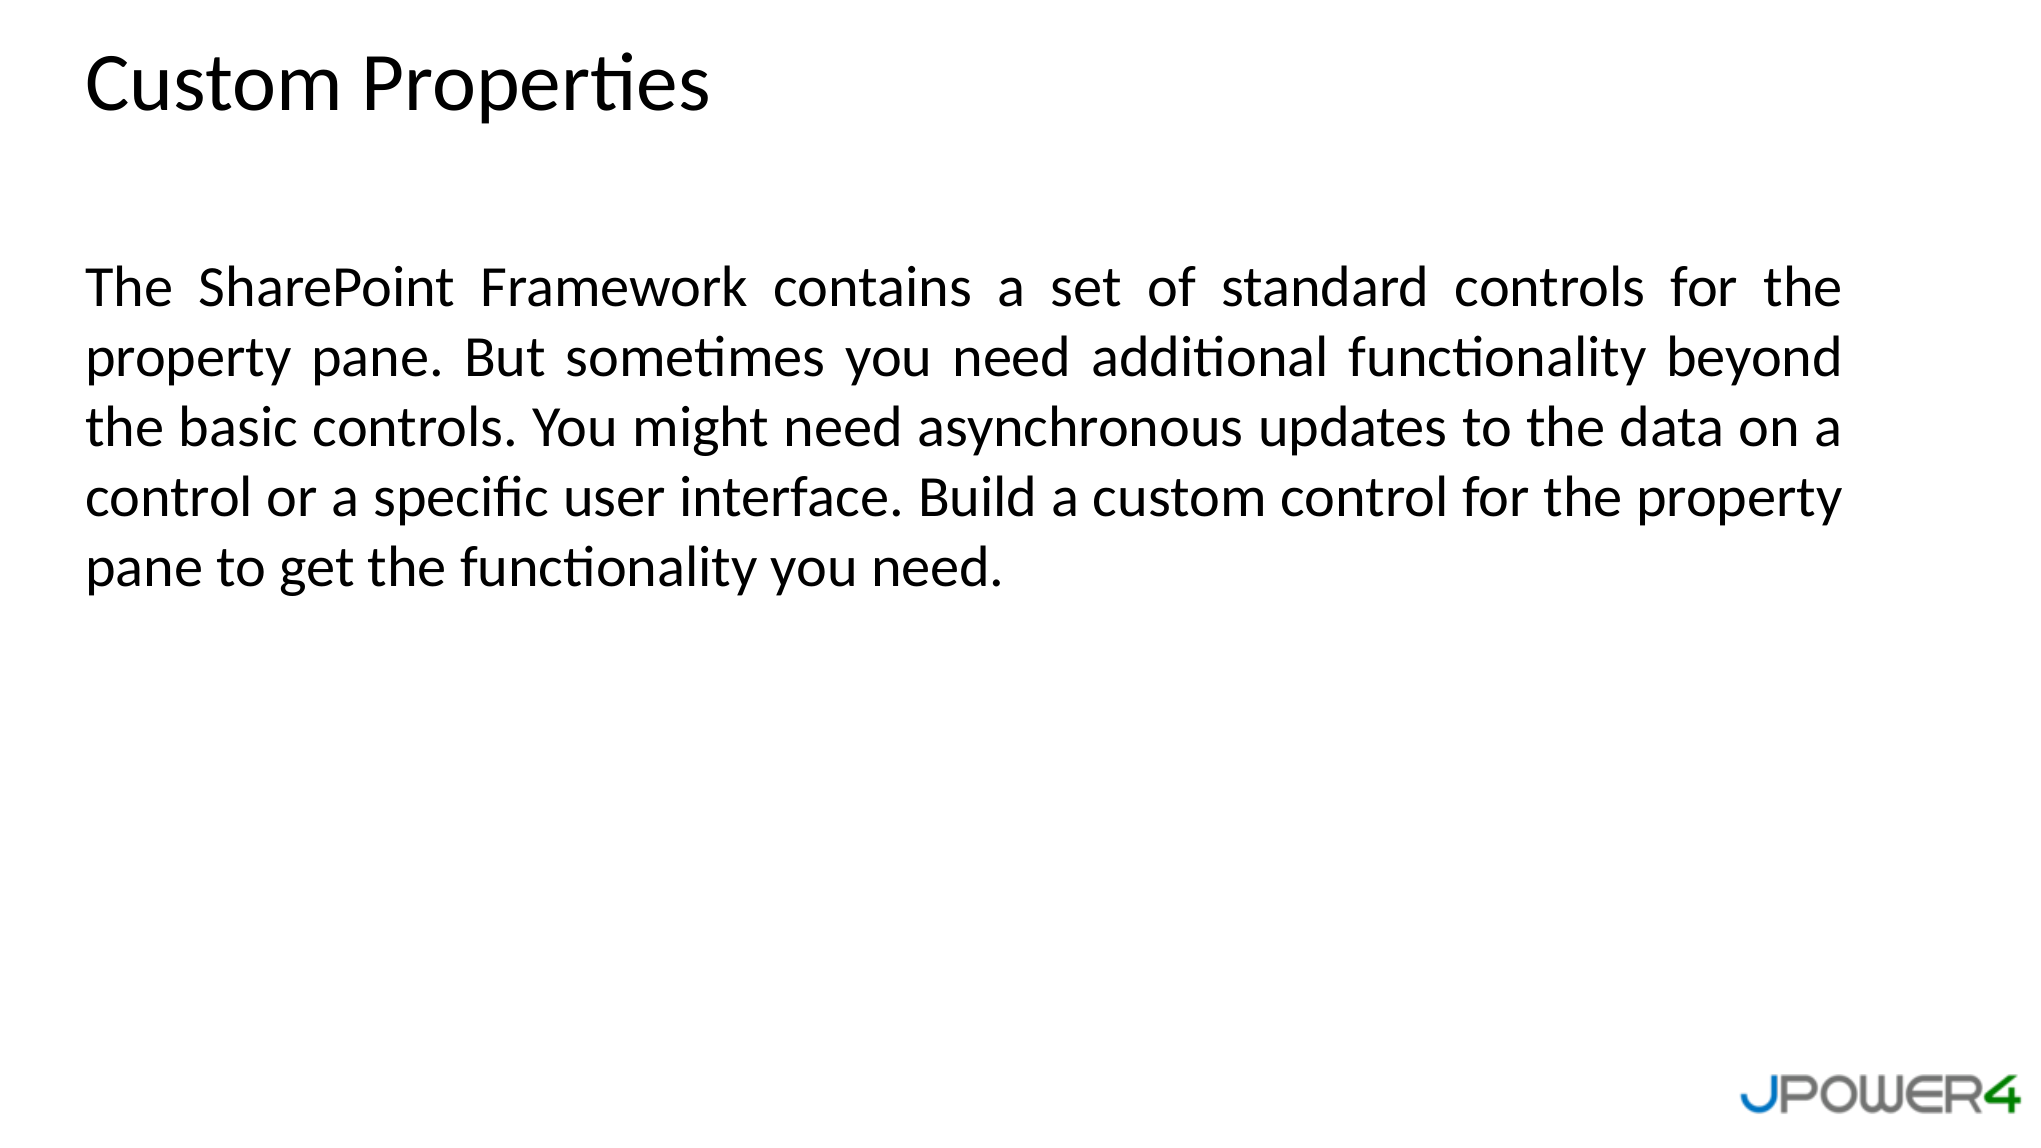

Custom Properties
The SharePoint Framework contains a set of standard controls for the property pane. But sometimes you need additional functionality beyond the basic controls. You might need asynchronous updates to the data on a control or a specific user interface. Build a custom control for the property pane to get the functionality you need.